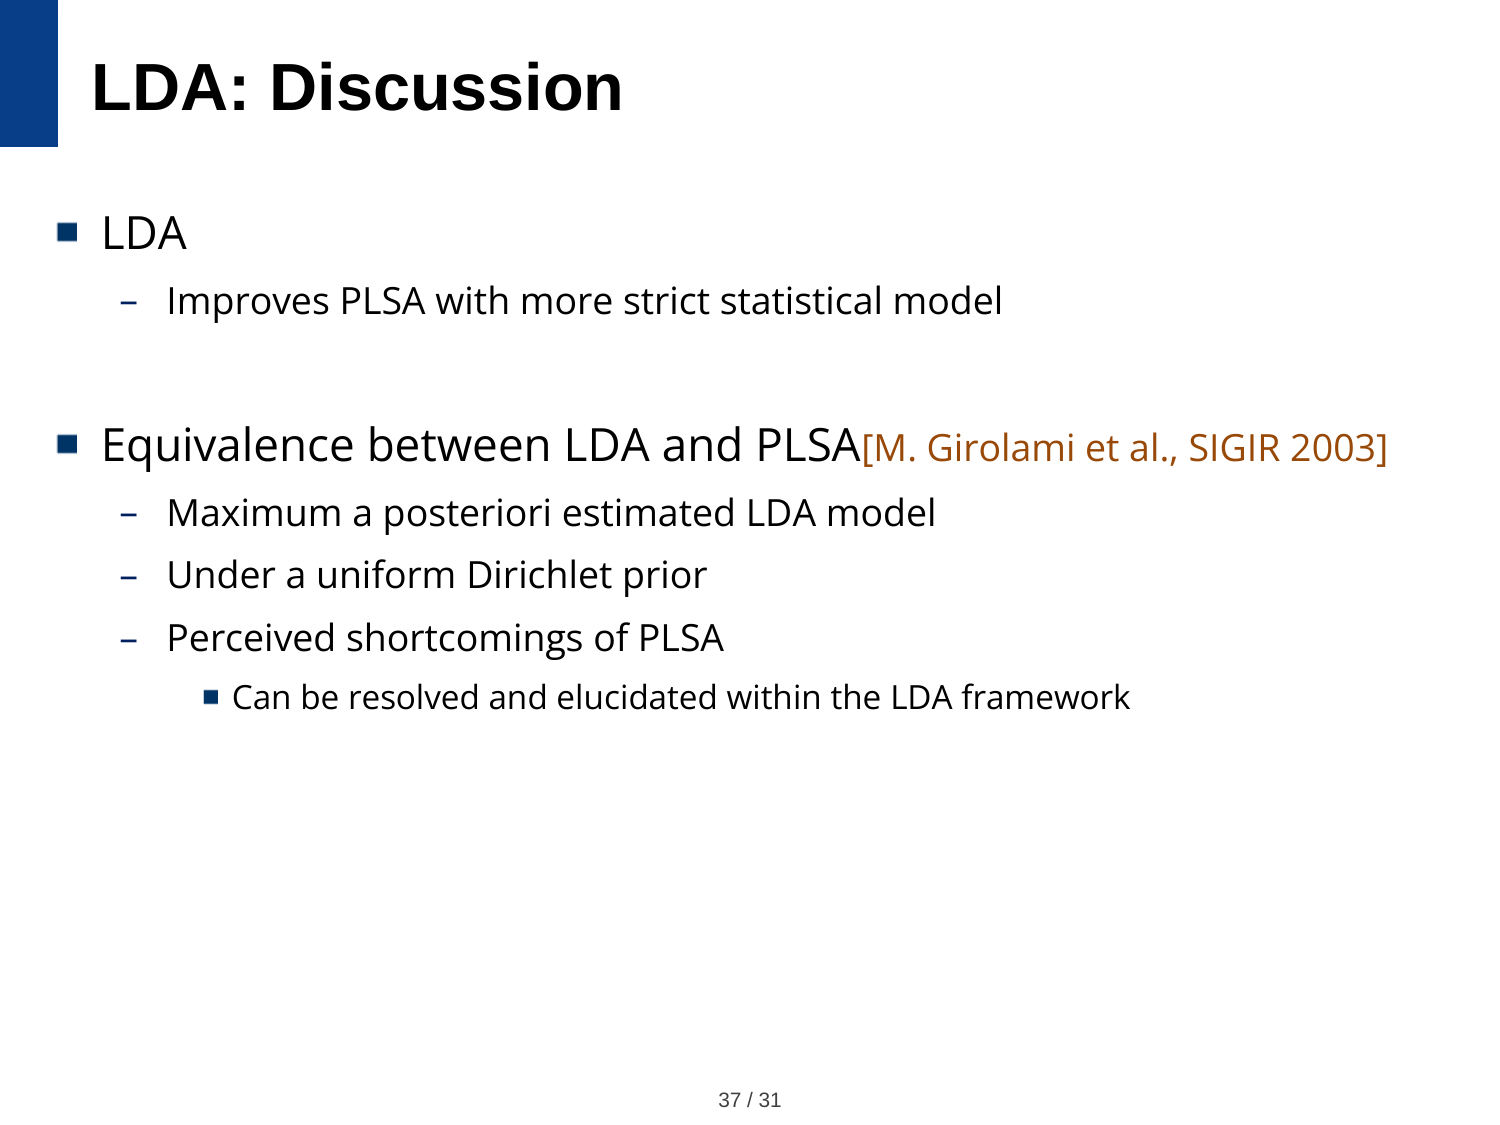

# LDA: Discussion
LDA
Improves PLSA with more strict statistical model

Equivalence between LDA and PLSA[M. Girolami et al., SIGIR 2003]
Maximum a posteriori estimated LDA model
Under a uniform Dirichlet prior
Perceived shortcomings of PLSA
Can be resolved and elucidated within the LDA framework